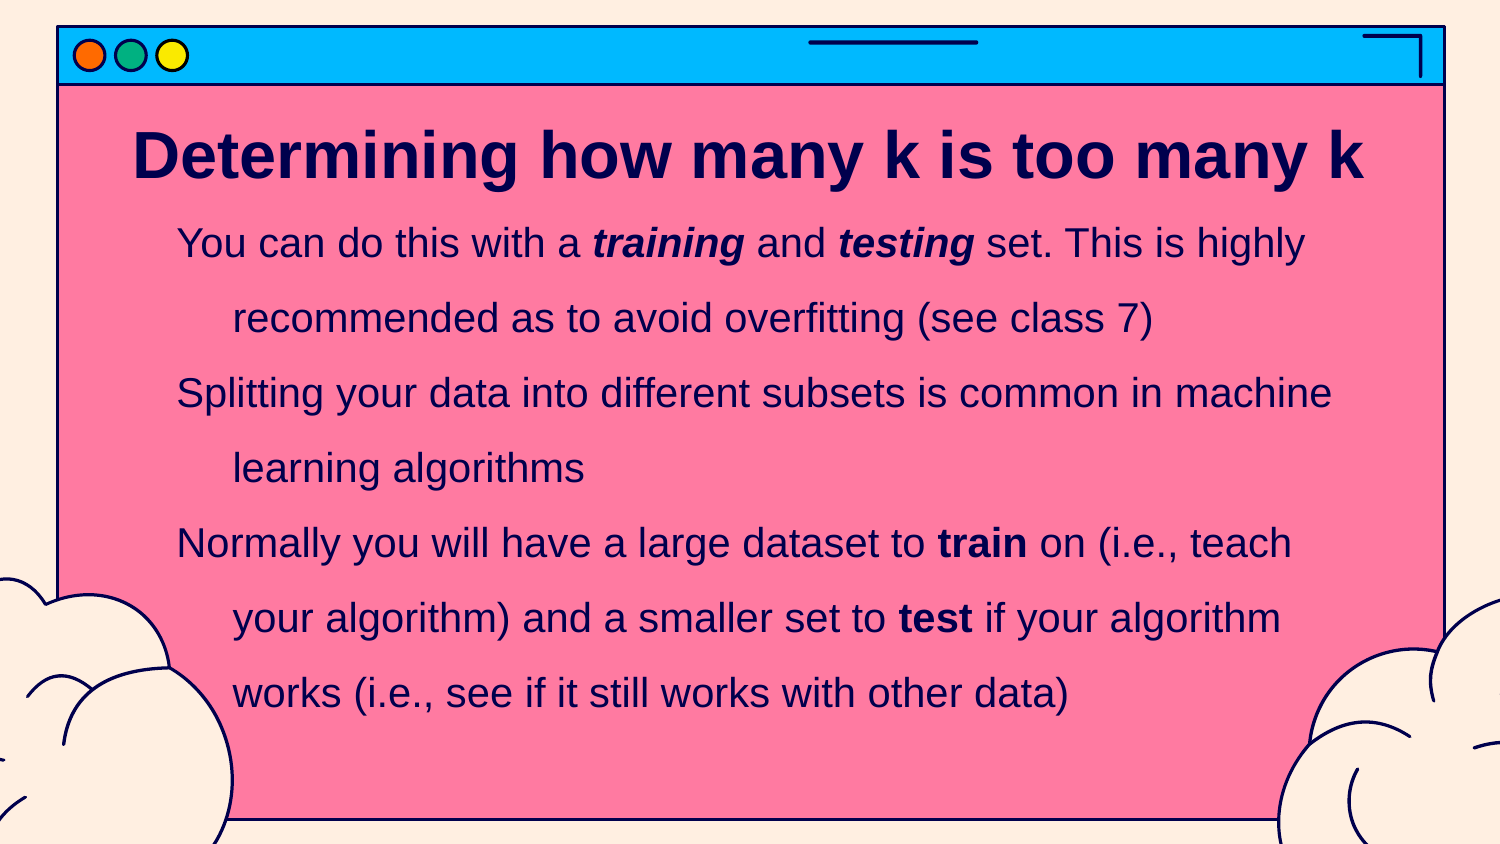

# Determining how many k is too many k
You can do this with a training and testing set. This is highly recommended as to avoid overfitting (see class 7)
Splitting your data into different subsets is common in machine learning algorithms
Normally you will have a large dataset to train on (i.e., teach your algorithm) and a smaller set to test if your algorithm works (i.e., see if it still works with other data)